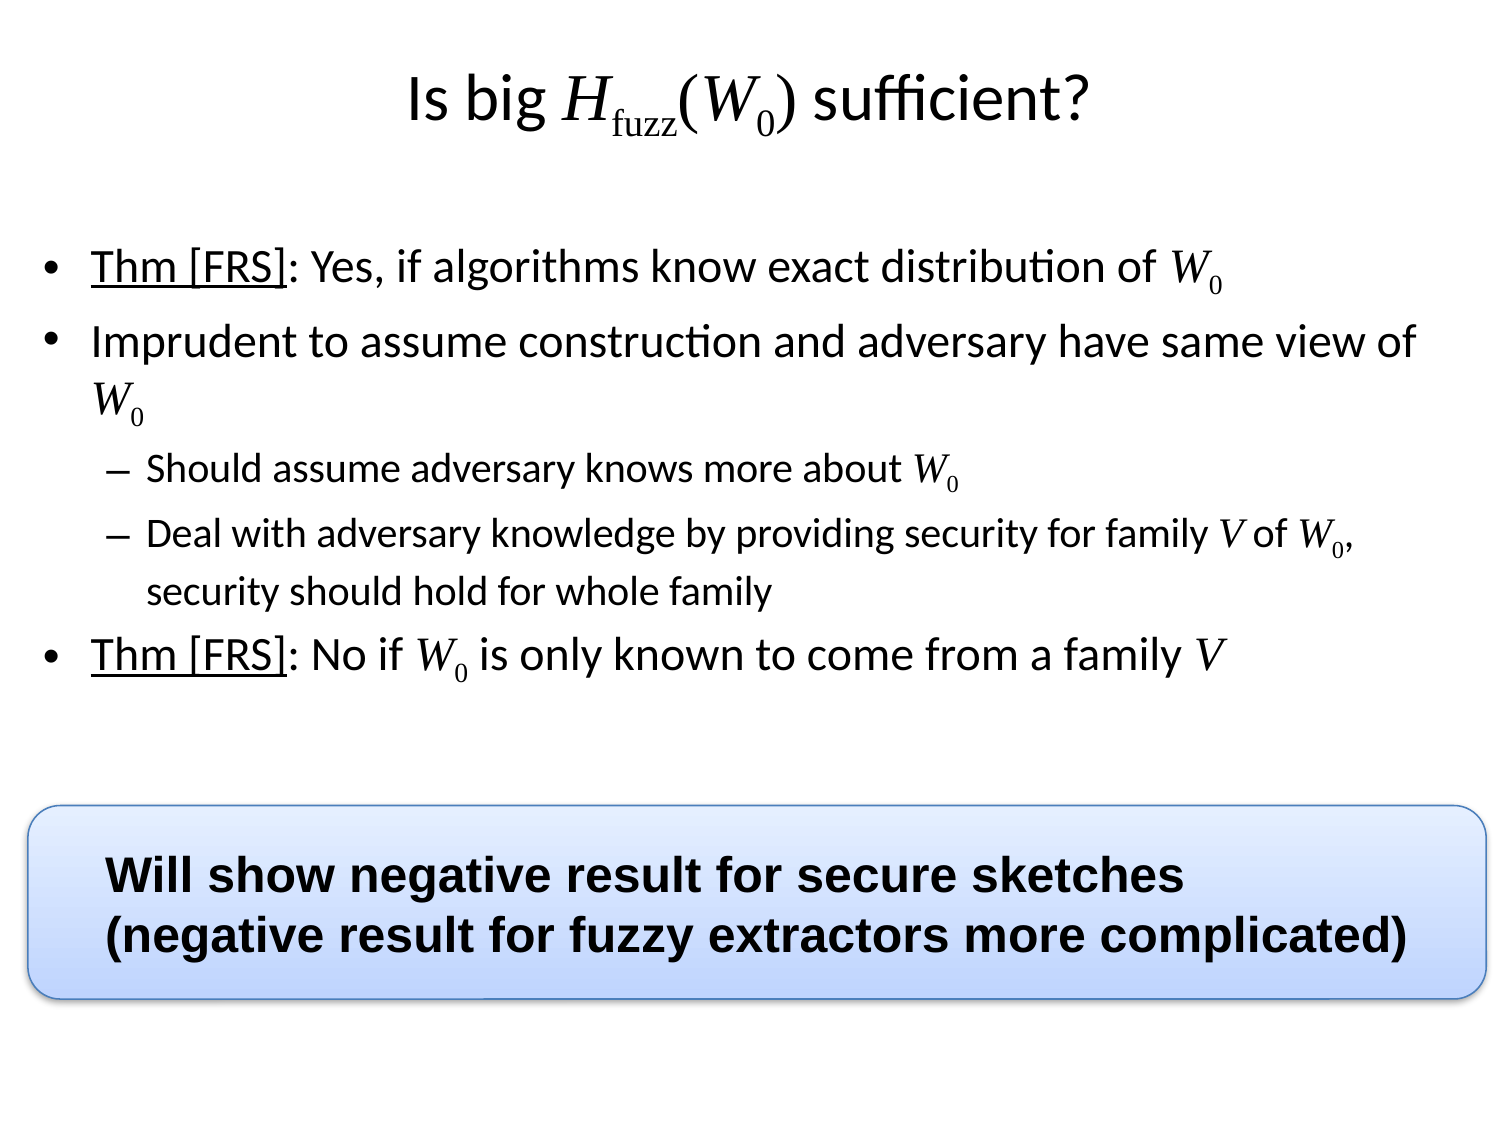

# Is big Hfuzz(W0) sufficient?
Thm [FRS]: Yes, if algorithms know exact distribution of W0
Imprudent to assume construction and adversary have same view of W0
Should assume adversary knows more about W0
Deal with adversary knowledge by providing security for family V of W0, security should hold for whole family
Thm [FRS]: No if W0 is only known to come from a family V
A3: Yes if security is computational (using obfuscation)
     [Bitansky Canetti Kalai Paneth 14]
A4: No if security is information-theoretic
A5: No if you try to build (computational) secure sketch

Will show negative result for secure sketches
(negative result for fuzzy extractors more complicated)